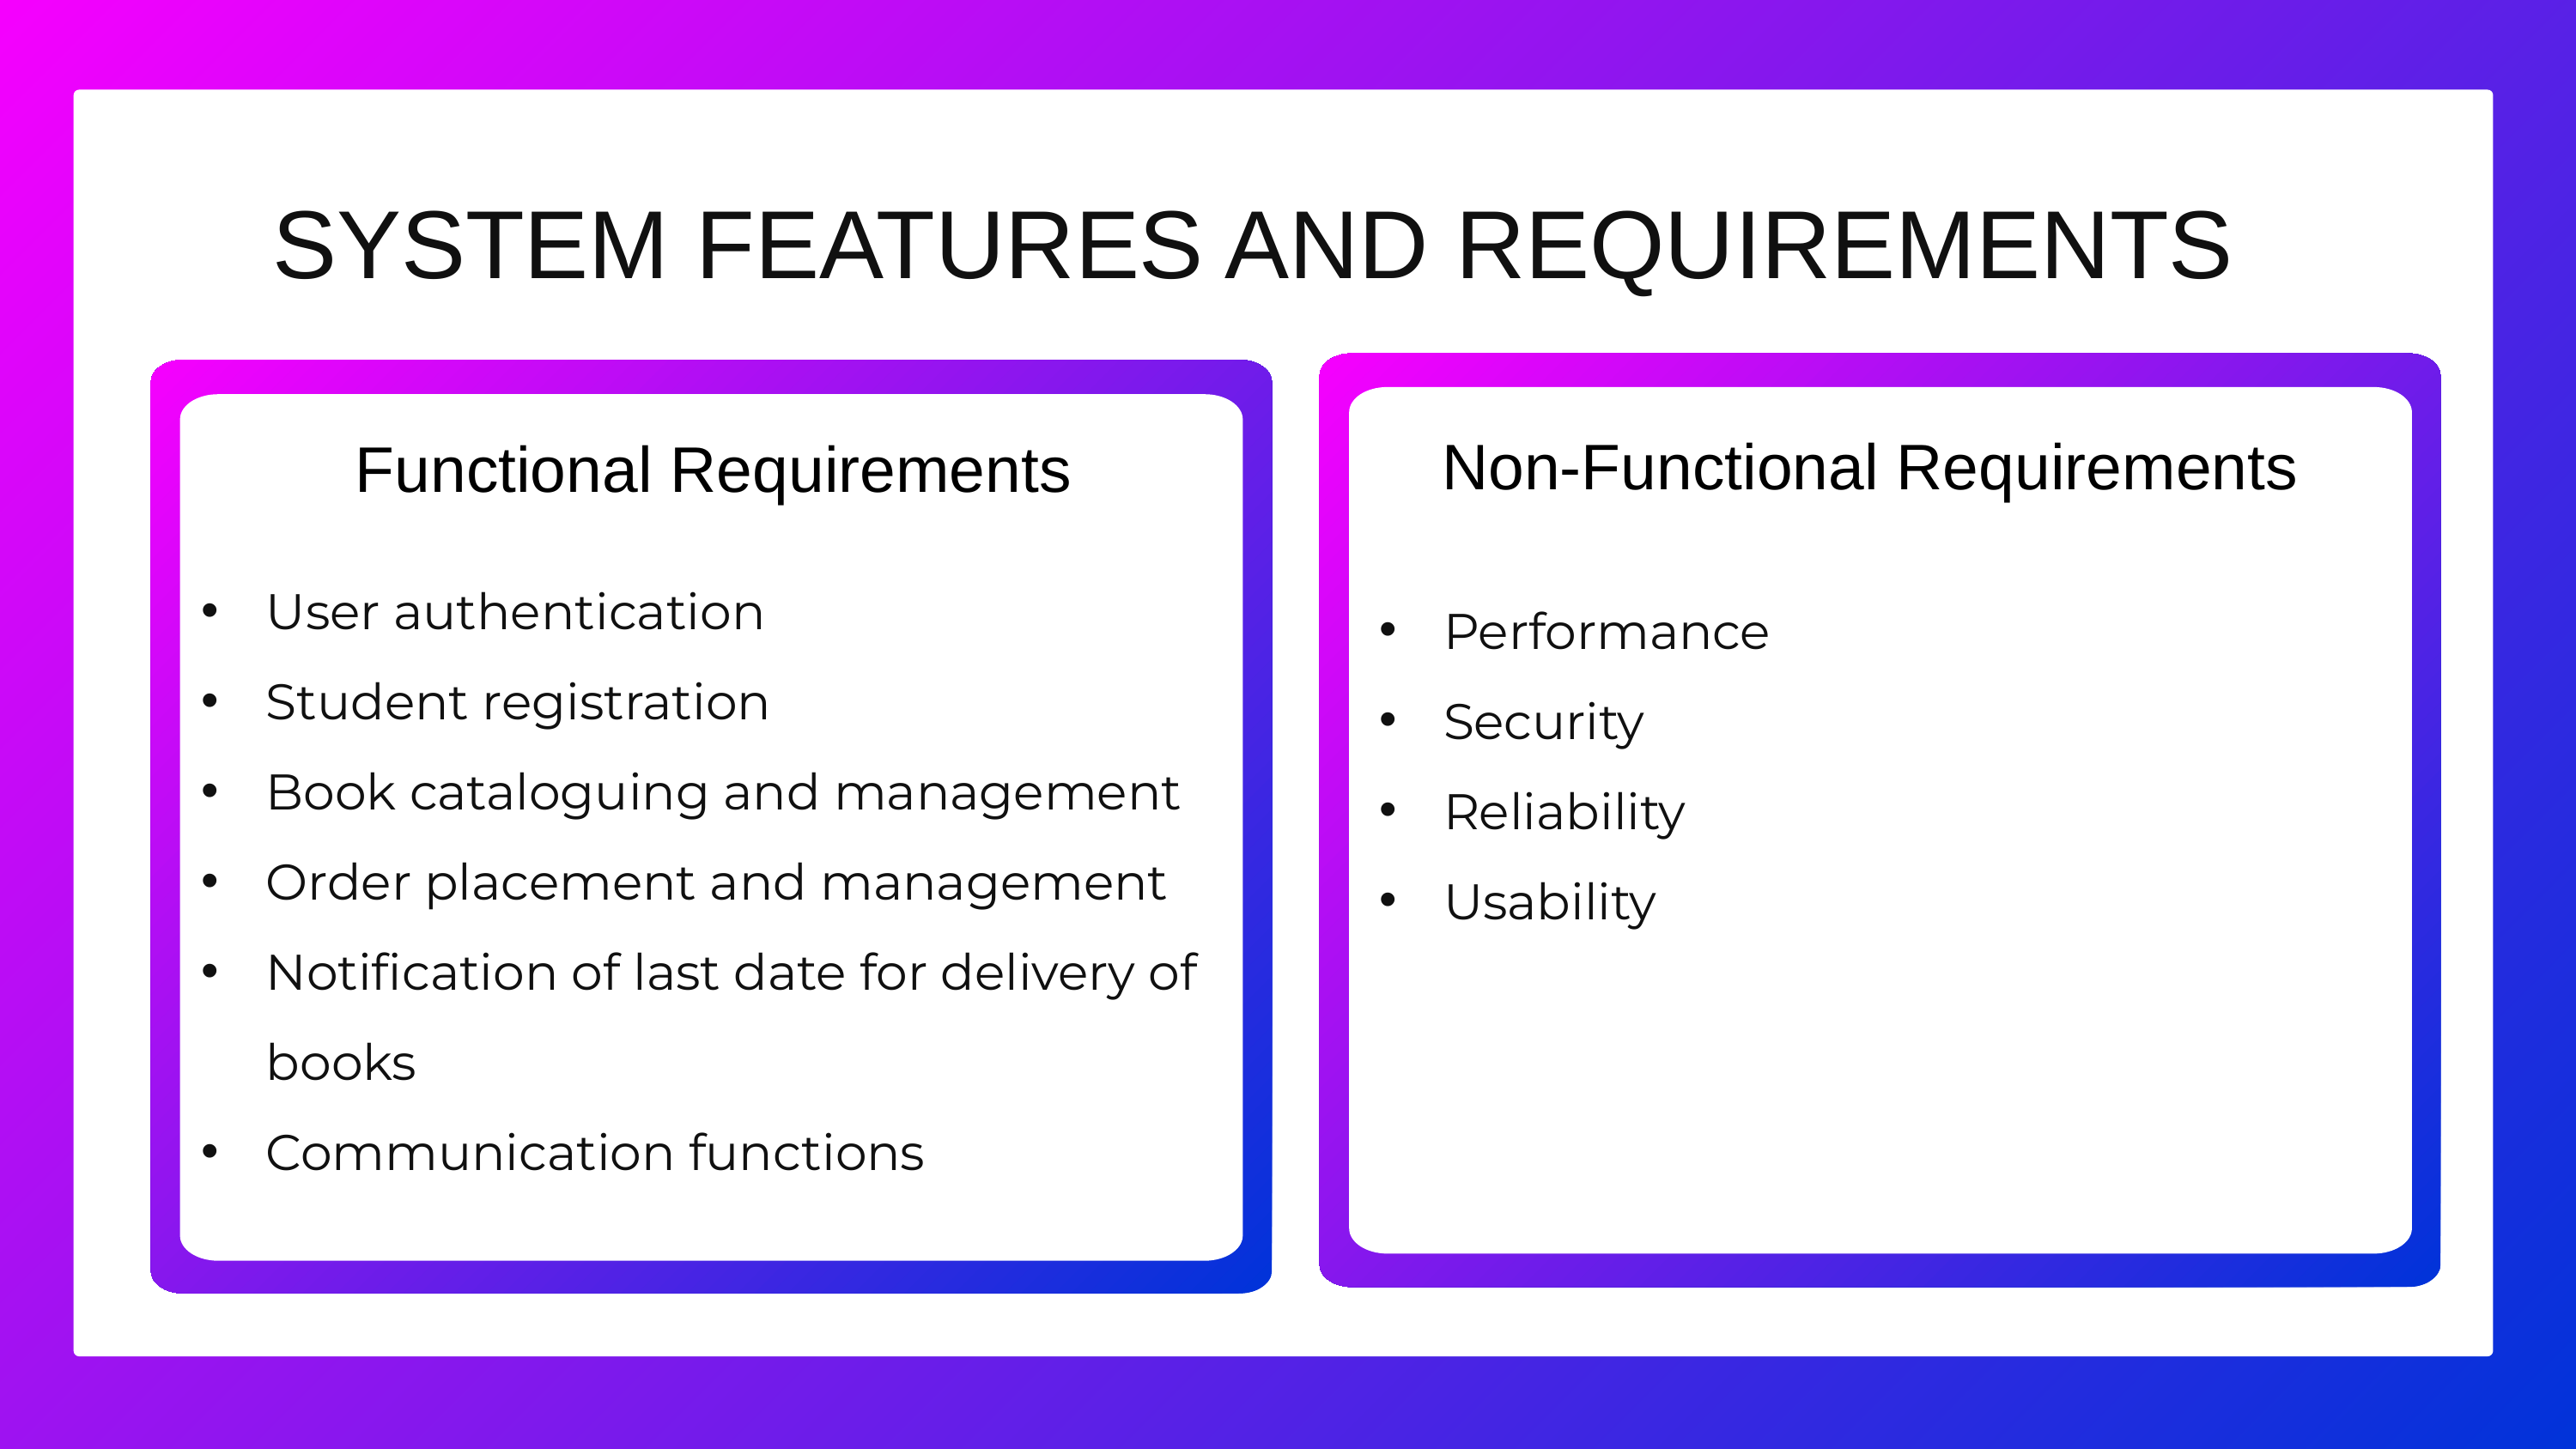

SYSTEM FEATURES AND REQUIREMENTS

Non-Functional Requirements
Performance
Security
Reliability
Usability

Functional Requirements
User authentication
Student registration
Book cataloguing and management
Order placement and management
Notification of last date for delivery of books
Communication functions